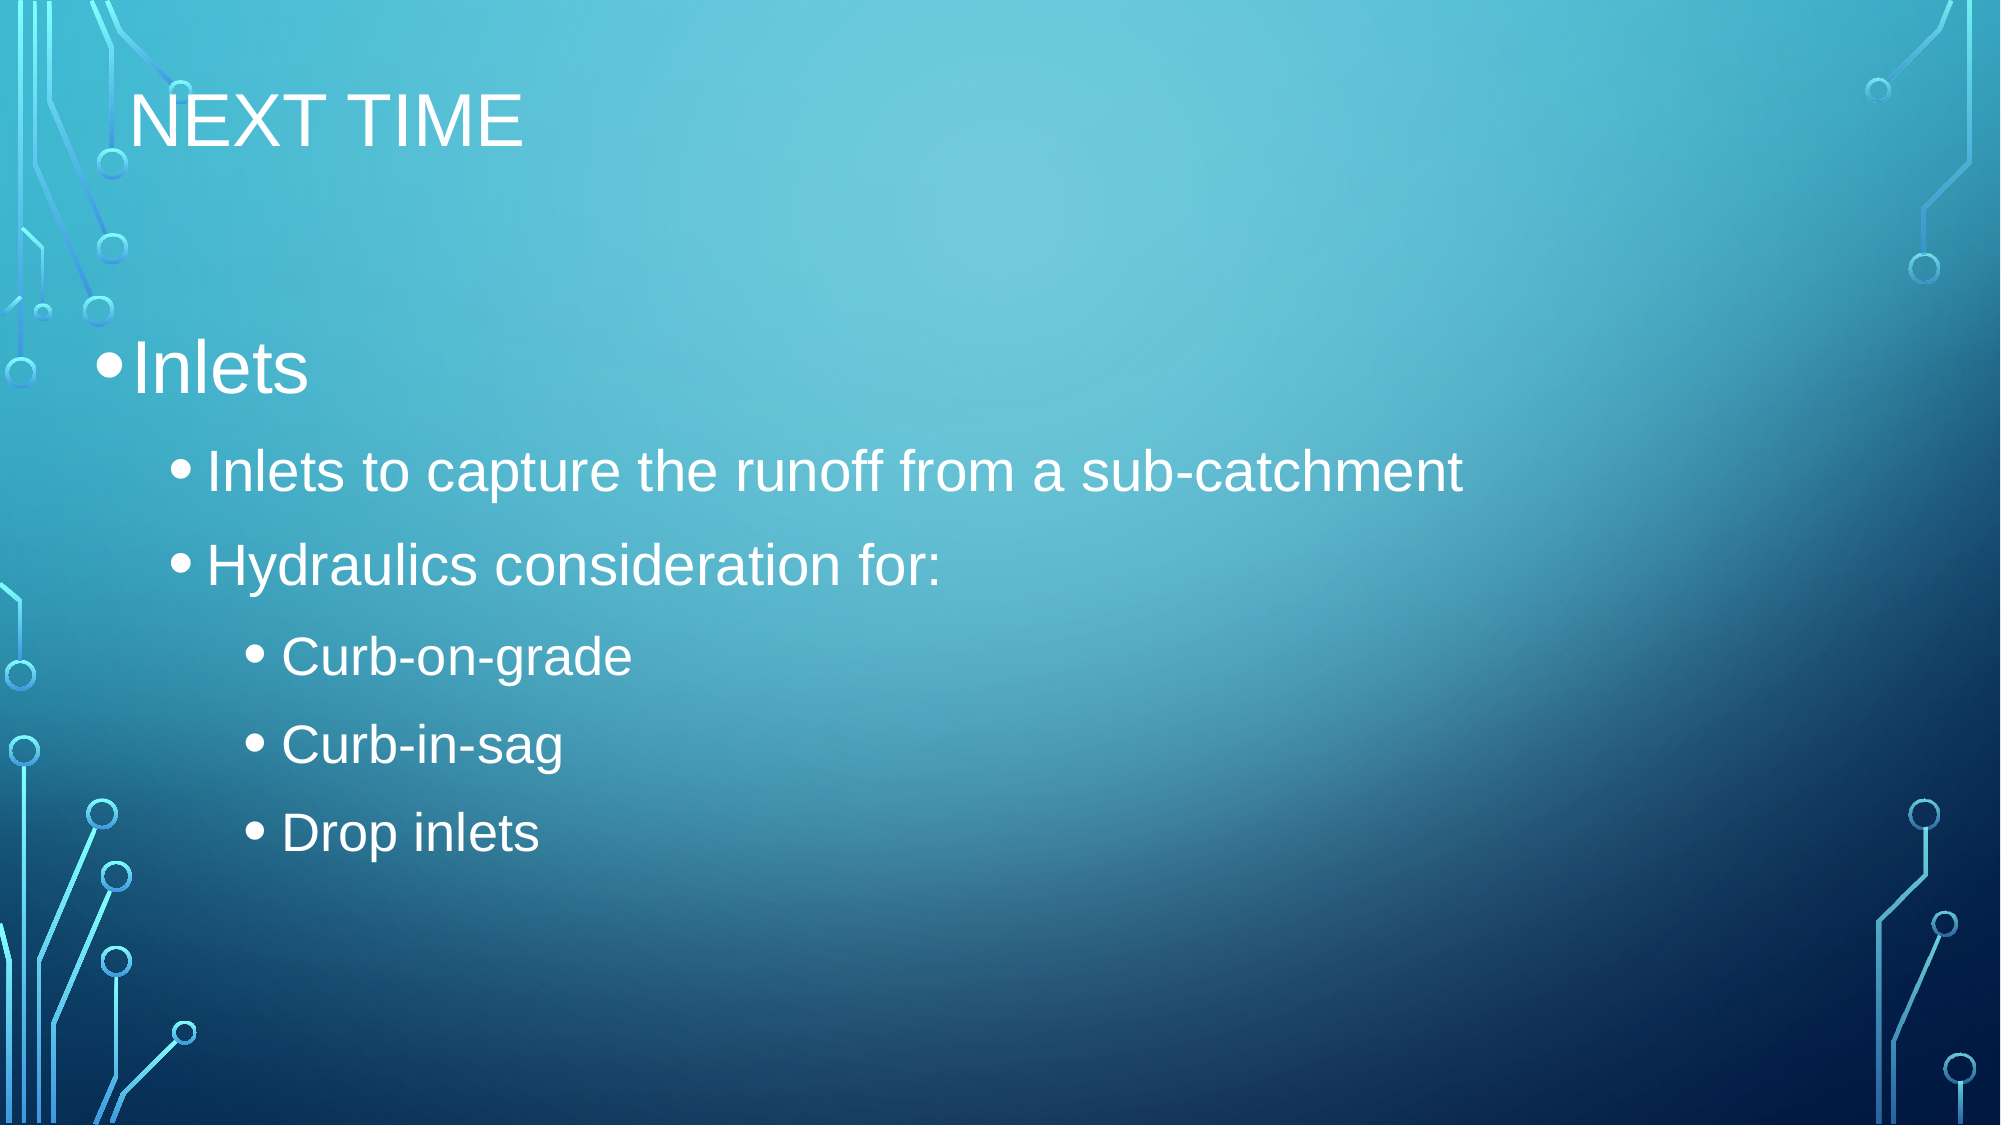

# NEXT TIME
Inlets
Inlets to capture the runoff from a sub-catchment
Hydraulics consideration for:
Curb-on-grade
Curb-in-sag
Drop inlets